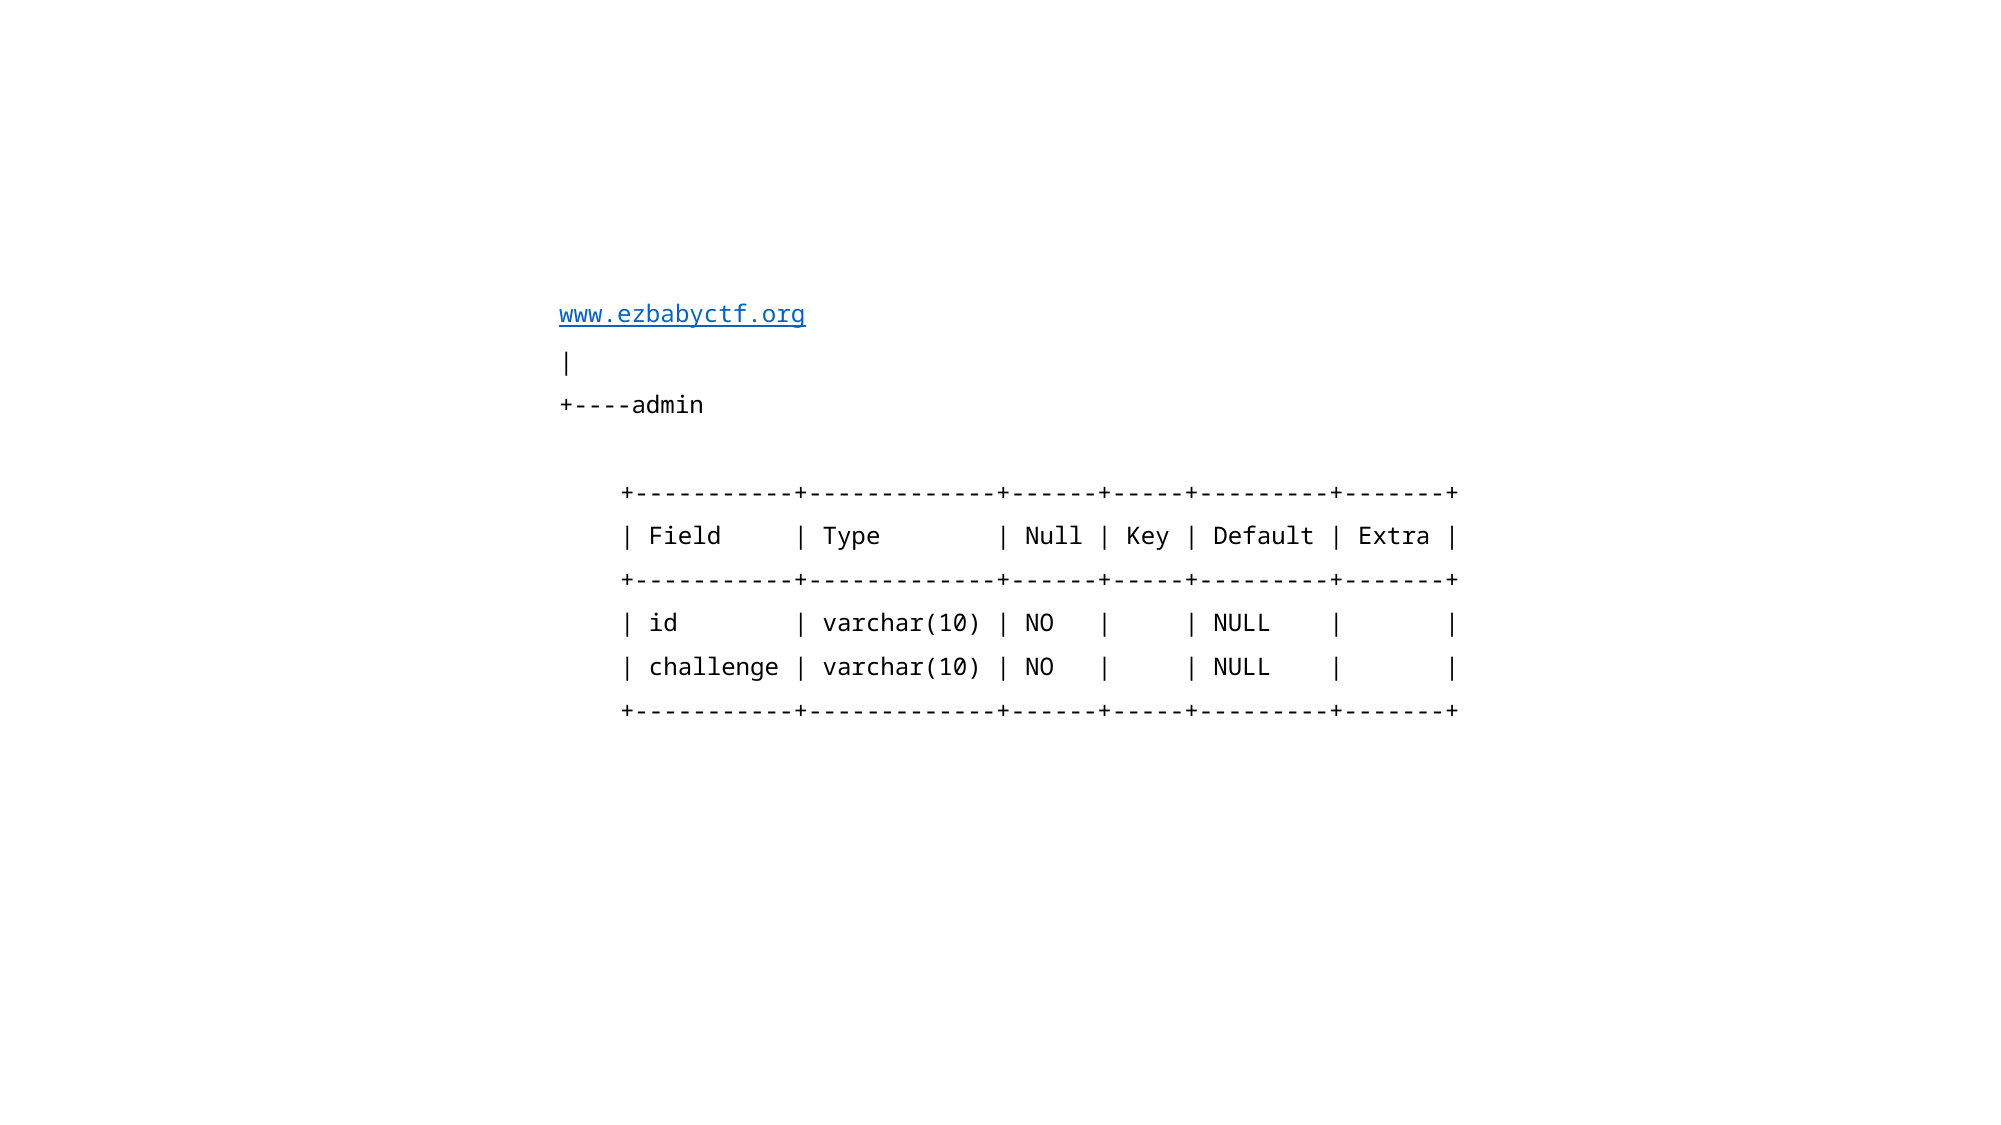

www.ezbabyctf.org
|
+----admin

+-----------+-------------+------+-----+---------+-------+
| Field     | Type        | Null | Key | Default | Extra |
+-----------+-------------+------+-----+---------+-------+
| id        | varchar(10) | NO   |     | NULL    |       |
| challenge | varchar(10) | NO   |     | NULL    |       |
+-----------+-------------+------+-----+---------+-------+